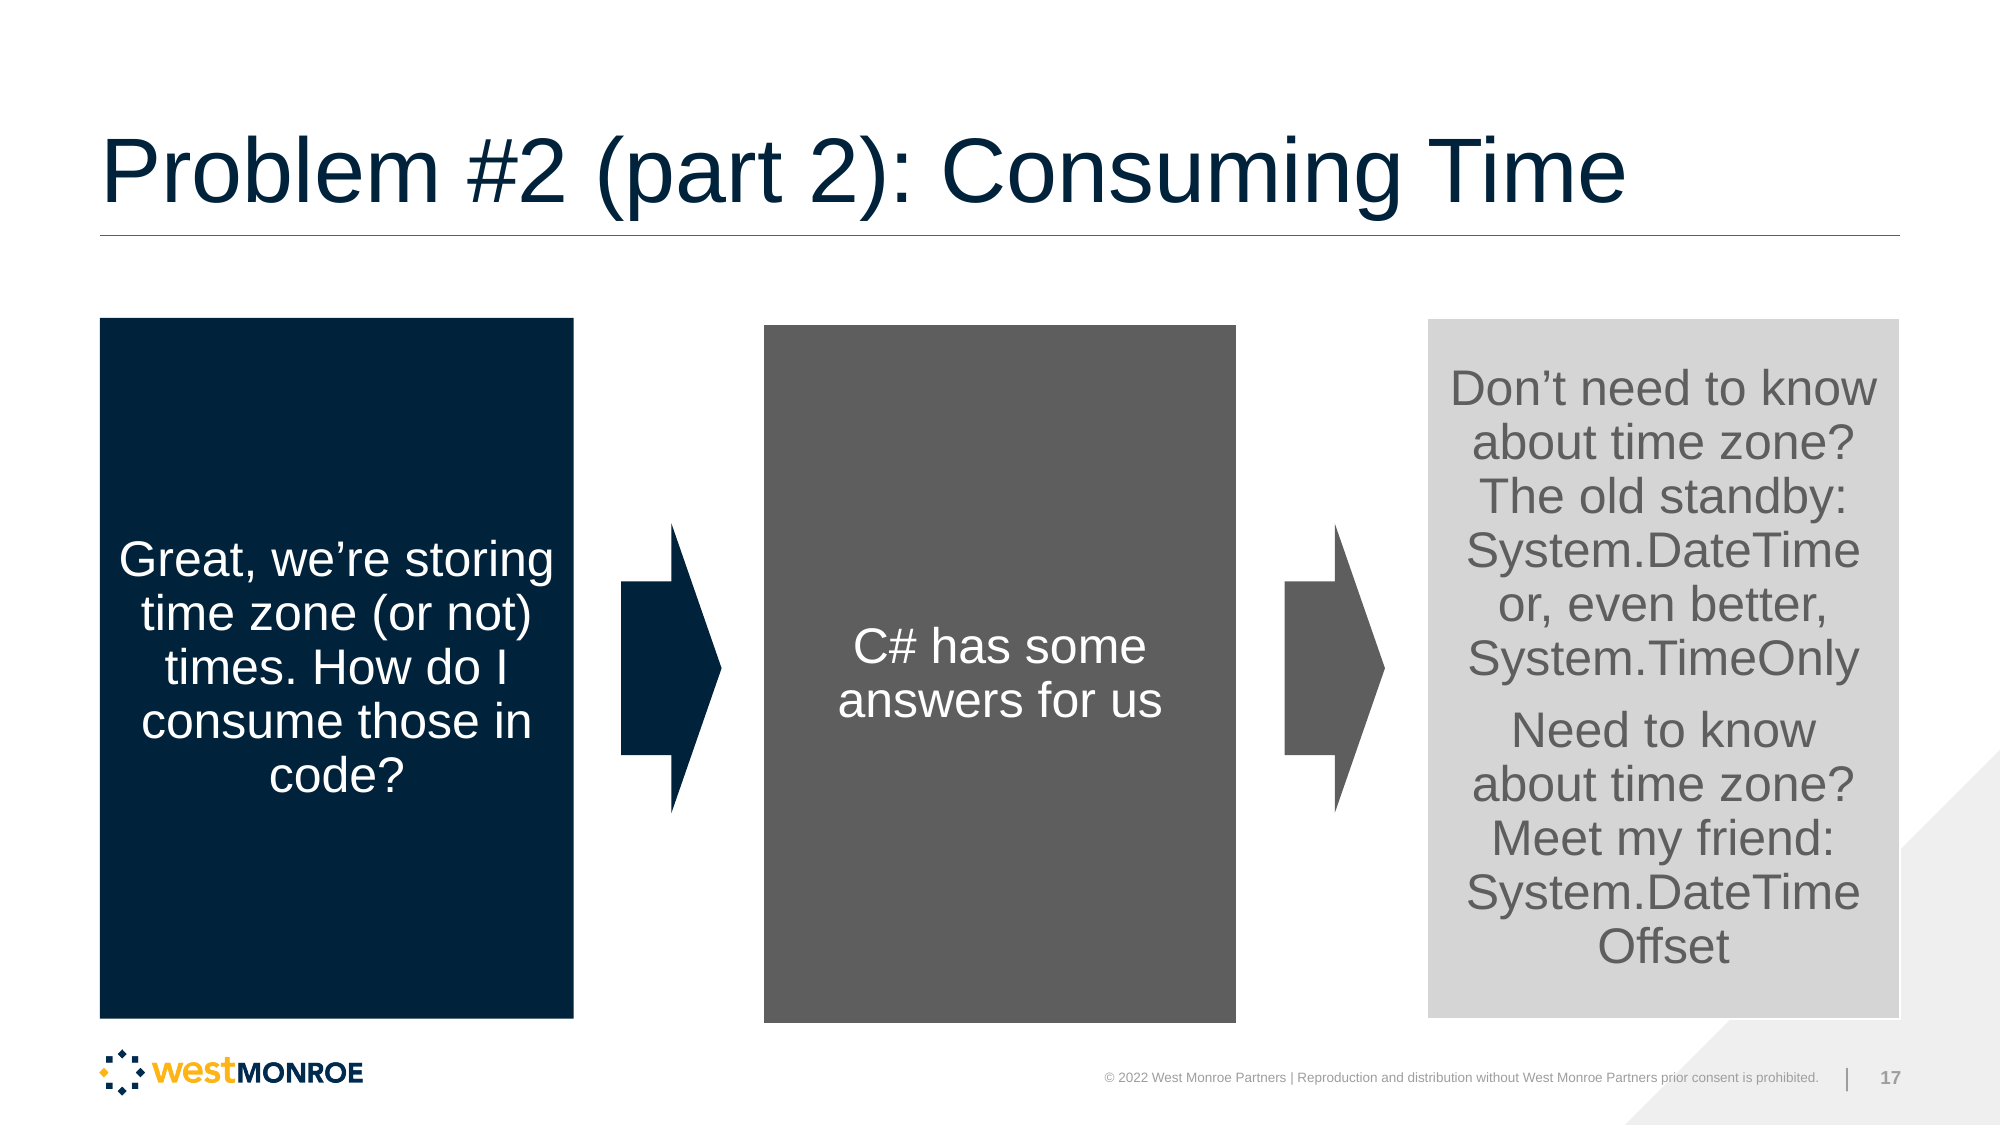

# Problem #2 (part 2): Consuming Time
Great, we’re storing time zone (or not) times. How do I consume those in code?
Don’t need to know about time zone? The old standby: System.DateTime or, even better, System.TimeOnly
Need to know about time zone? Meet my friend: System.DateTime Offset
C# has some answers for us

© 2022 West Monroe Partners | Reproduction and distribution without West Monroe Partners prior consent is prohibited.
|
17